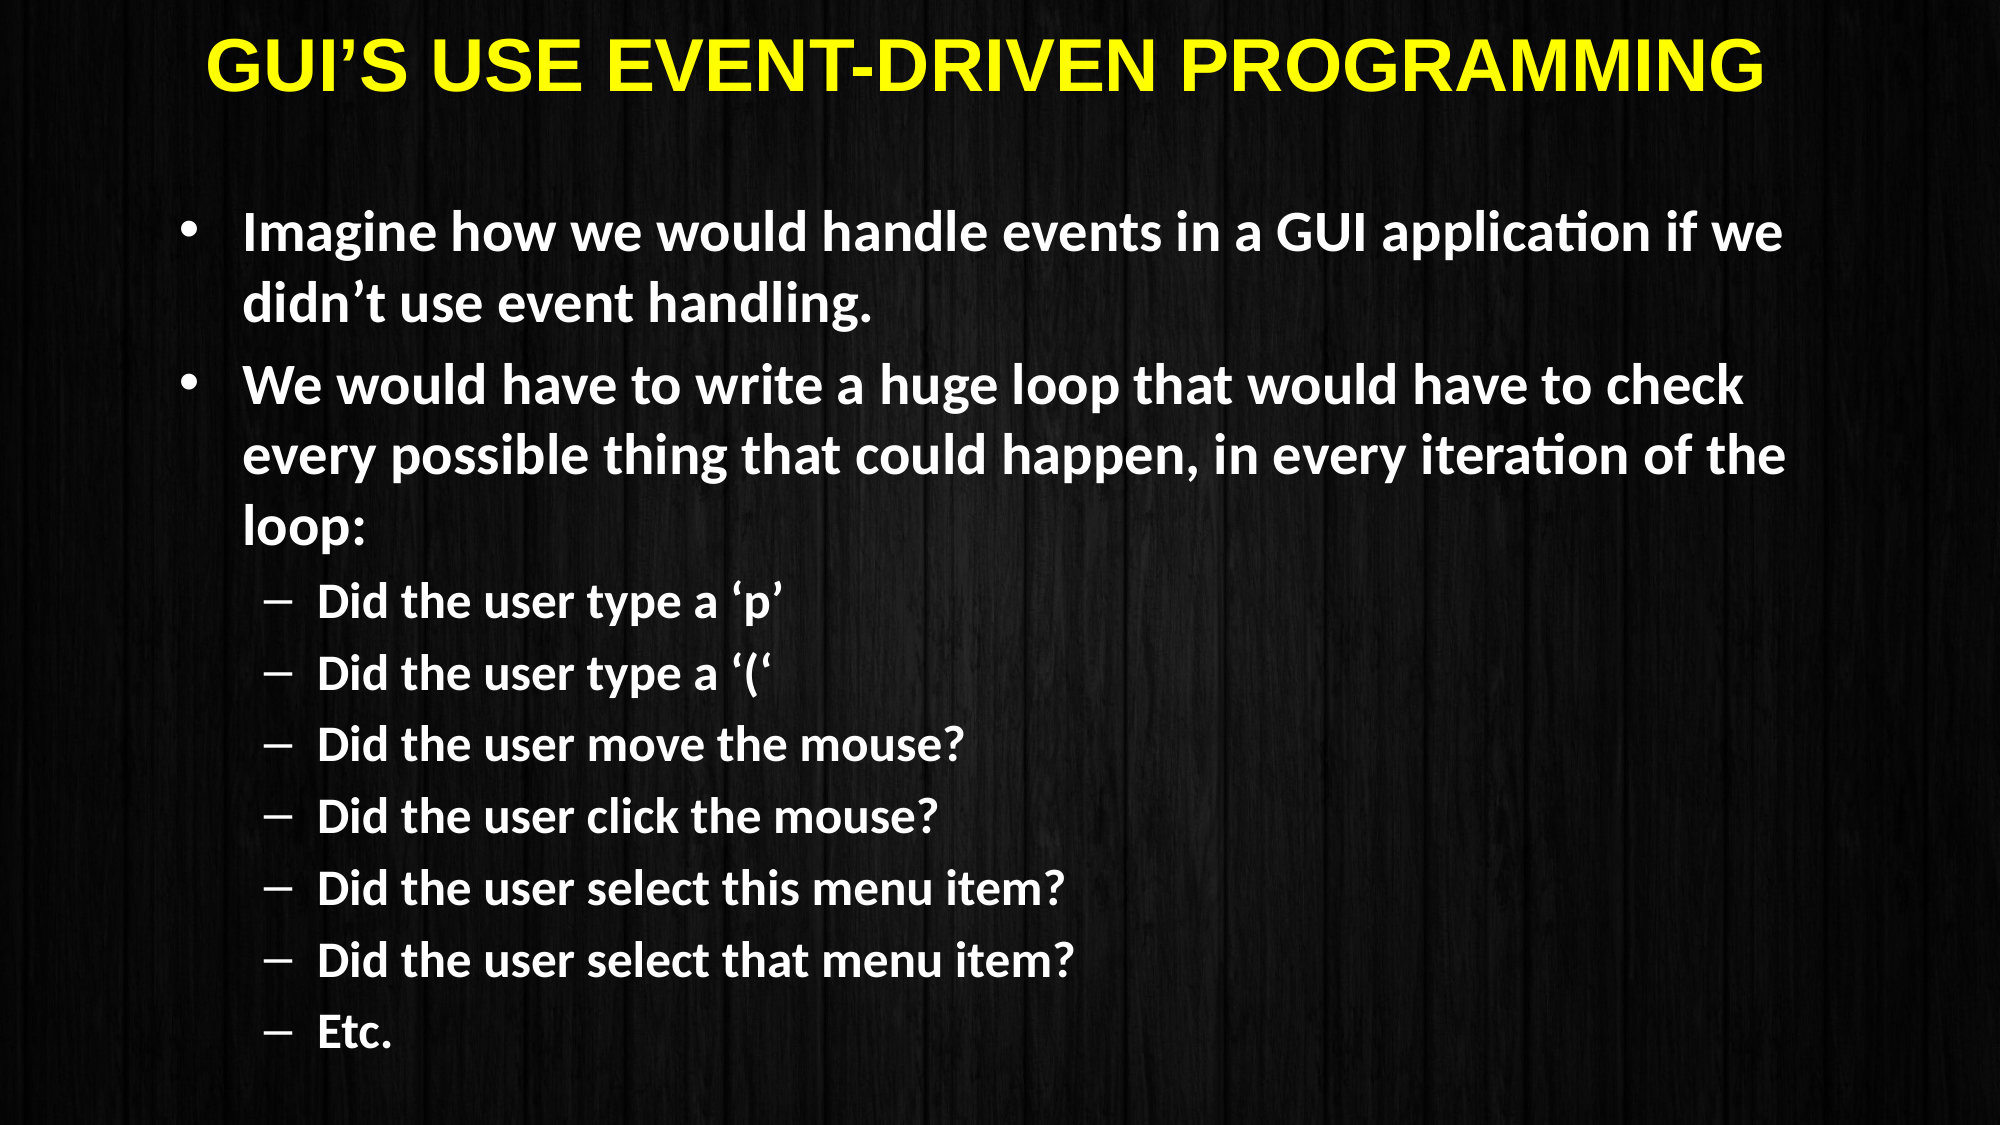

# Gui’s use event-driven programming
Imagine how we would handle events in a GUI application if we didn’t use event handling.
We would have to write a huge loop that would have to check every possible thing that could happen, in every iteration of the loop:
Did the user type a ‘p’
Did the user type a ‘(‘
Did the user move the mouse?
Did the user click the mouse?
Did the user select this menu item?
Did the user select that menu item?
Etc.